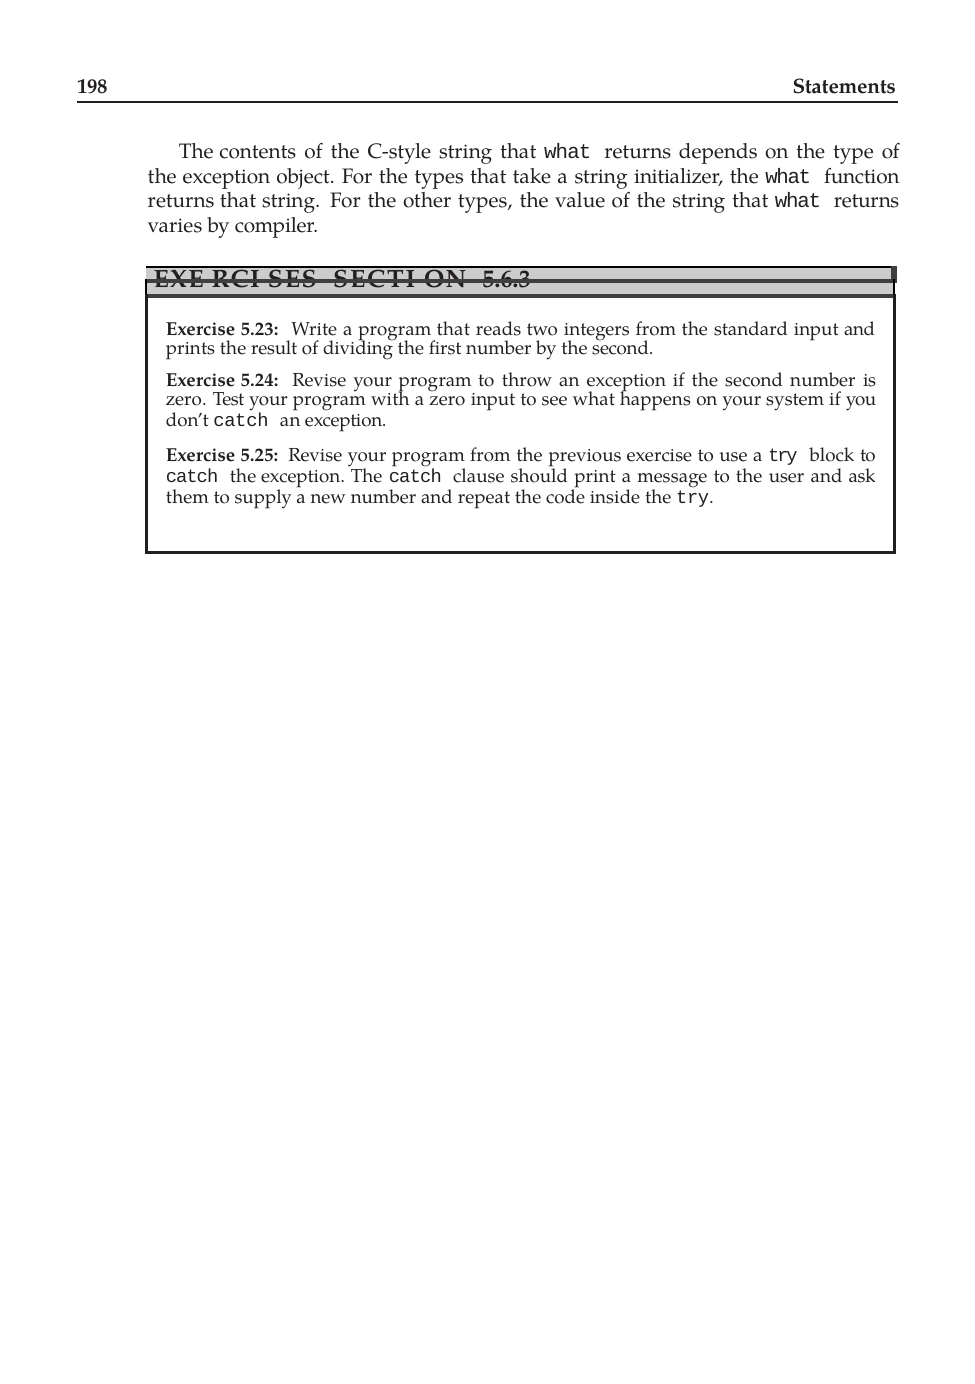

198
Statements

The contents of the C-style string that what returns depends on the type of the exception object. For the types that take a string initializer, the what function returns that string. For the other types, the value of the string that what returns varies by compiler.
|  |
| --- |
| Exe rci ses Secti on 5.6.3 |
| Exercise 5.23: Write a program that reads two integers from the standard input and prints the result of dividing the first number by the second. Exercise 5.24: Revise your program to throw an exception if the second number is zero. Test your program with a zero input to see what happens on your system if you don’t catch an exception. Exercise 5.25: Revise your program from the previous exercise to use a try block to catch the exception. The catch clause should print a message to the user and ask them to supply a new number and repeat the code inside the try. |